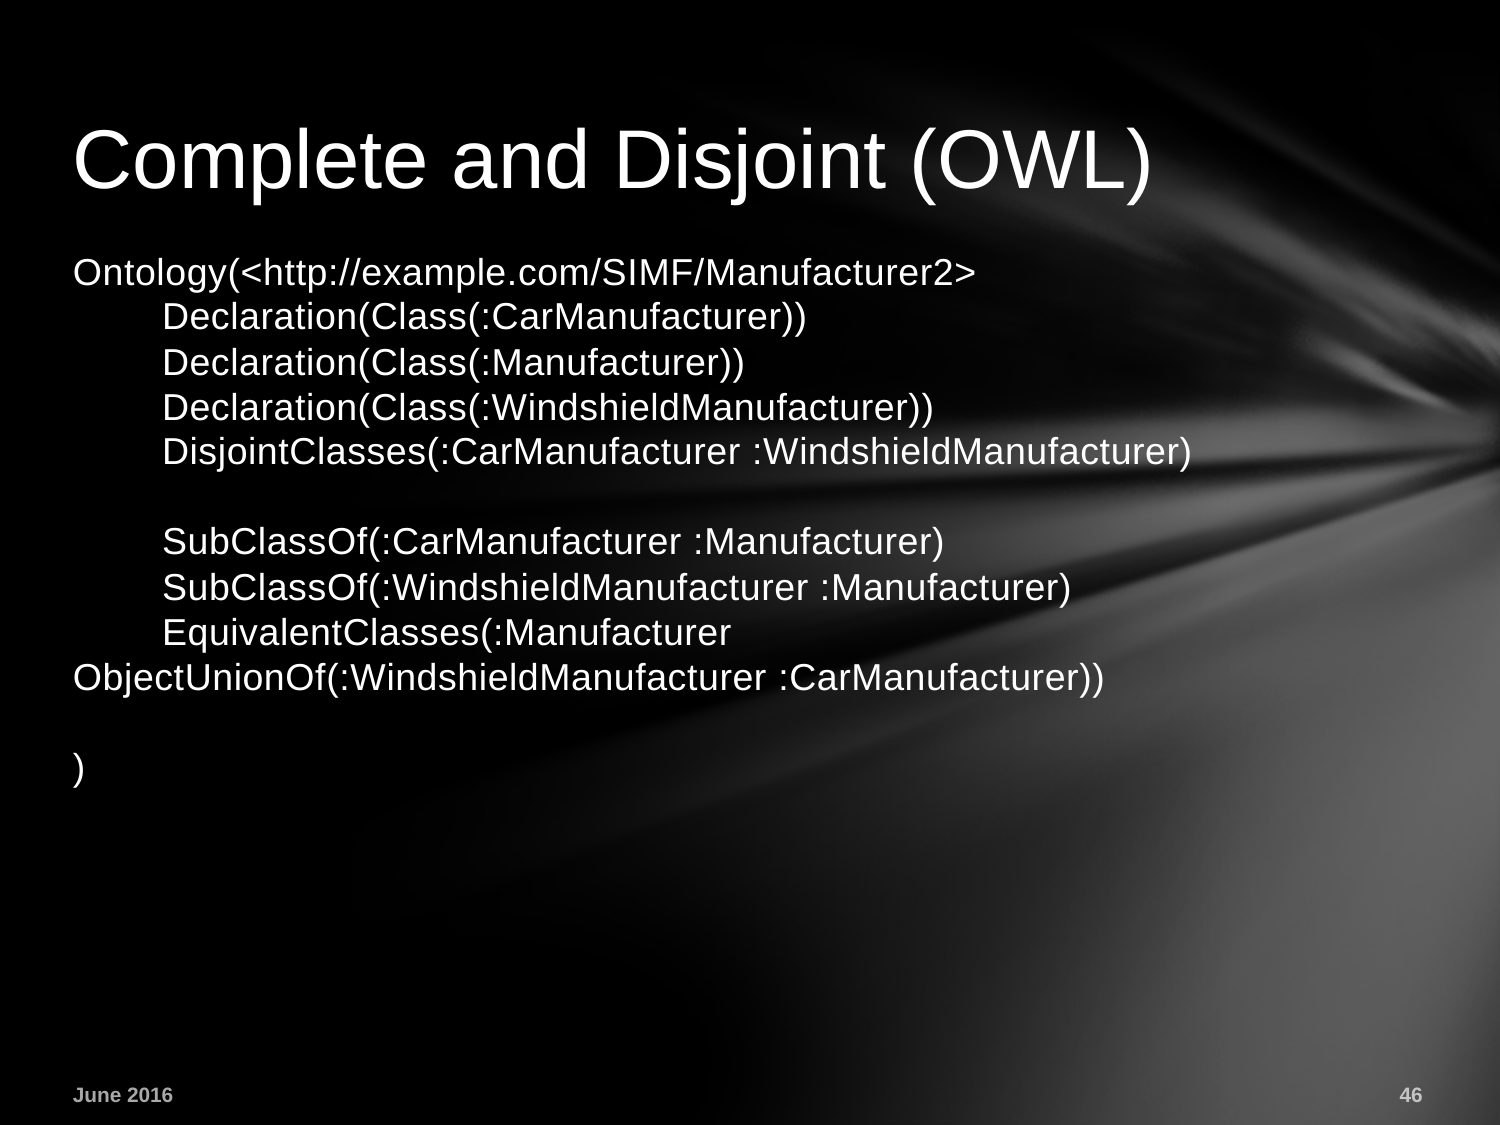

# Complete and Disjoint (OWL)
Ontology(<http://example.com/SIMF/Manufacturer2>
        Declaration(Class(:CarManufacturer))
        Declaration(Class(:Manufacturer))
        Declaration(Class(:WindshieldManufacturer))
        DisjointClasses(:CarManufacturer :WindshieldManufacturer)

        SubClassOf(:CarManufacturer :Manufacturer)
        SubClassOf(:WindshieldManufacturer :Manufacturer)
        EquivalentClasses(:Manufacturer   ObjectUnionOf(:WindshieldManufacturer :CarManufacturer))

)
June 2016

46